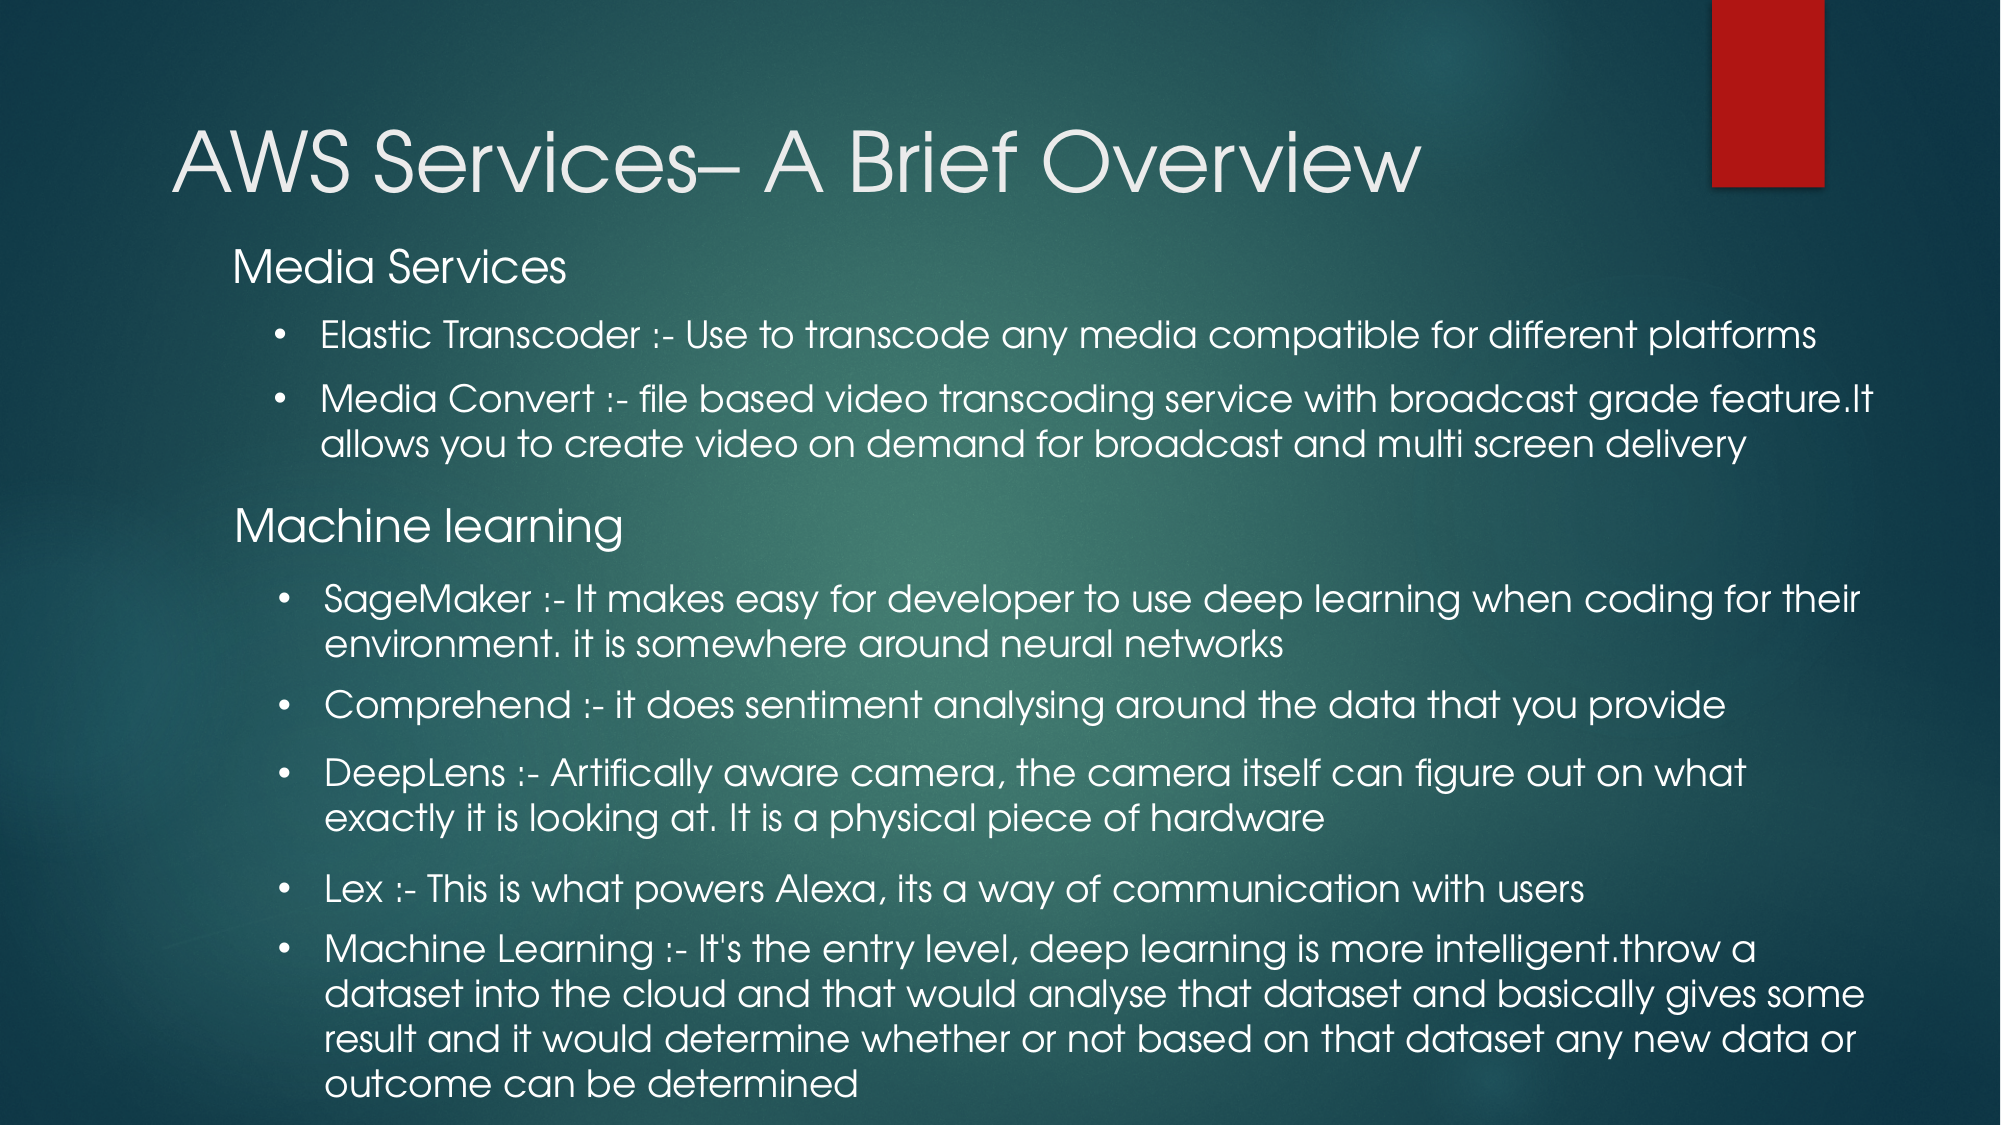

# AWS Services– A Brief Overview
Media Services

Elastic Transcoder :- Use to transcode any media compatible for different platforms

Media Convert :- file based video transcoding service with broadcast grade feature.It allows you to create video on demand for broadcast and multi screen delivery
Machine learning
SageMaker :- It makes easy for developer to use deep learning when coding for their environment. it is somewhere around neural networks
Comprehend :- it does sentiment analysing around the data that you provide
DeepLens :- Artifically aware camera, the camera itself can figure out on what exactly it is looking at. It is a physical piece of hardware
Lex :- This is what powers Alexa, its a way of communication with users
Machine Learning :- It's the entry level, deep learning is more intelligent.throw a dataset into the cloud and that would analyse that dataset and basically gives some result and it would determine whether or not based on that dataset any new data or outcome can be determined